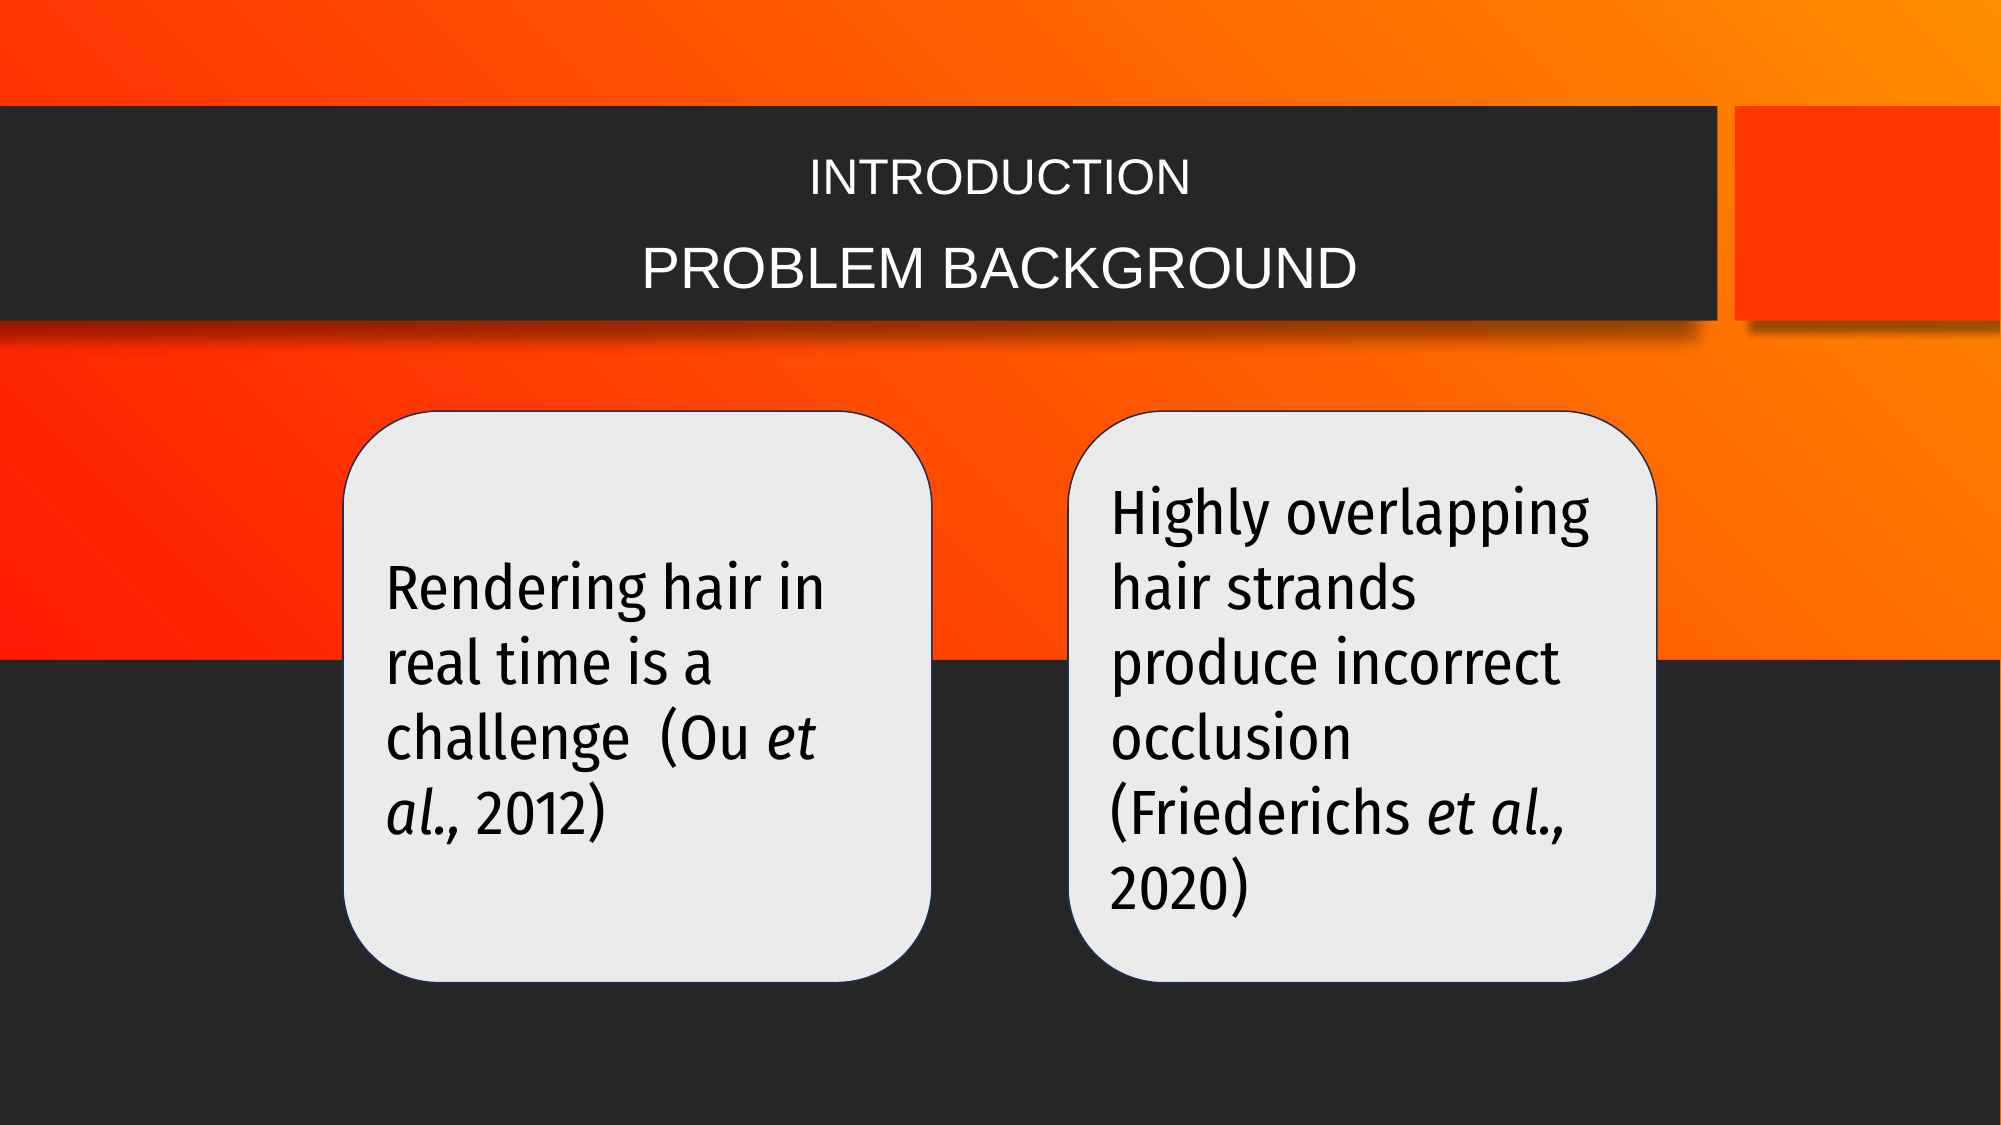

INTRODUCTION
PROBLEM BACKGROUND
Rendering hair in real time is a challenge  (Ou et al., 2012)
Highly overlapping hair strands produce incorrect occlusion (Friederichs et al., 2020)